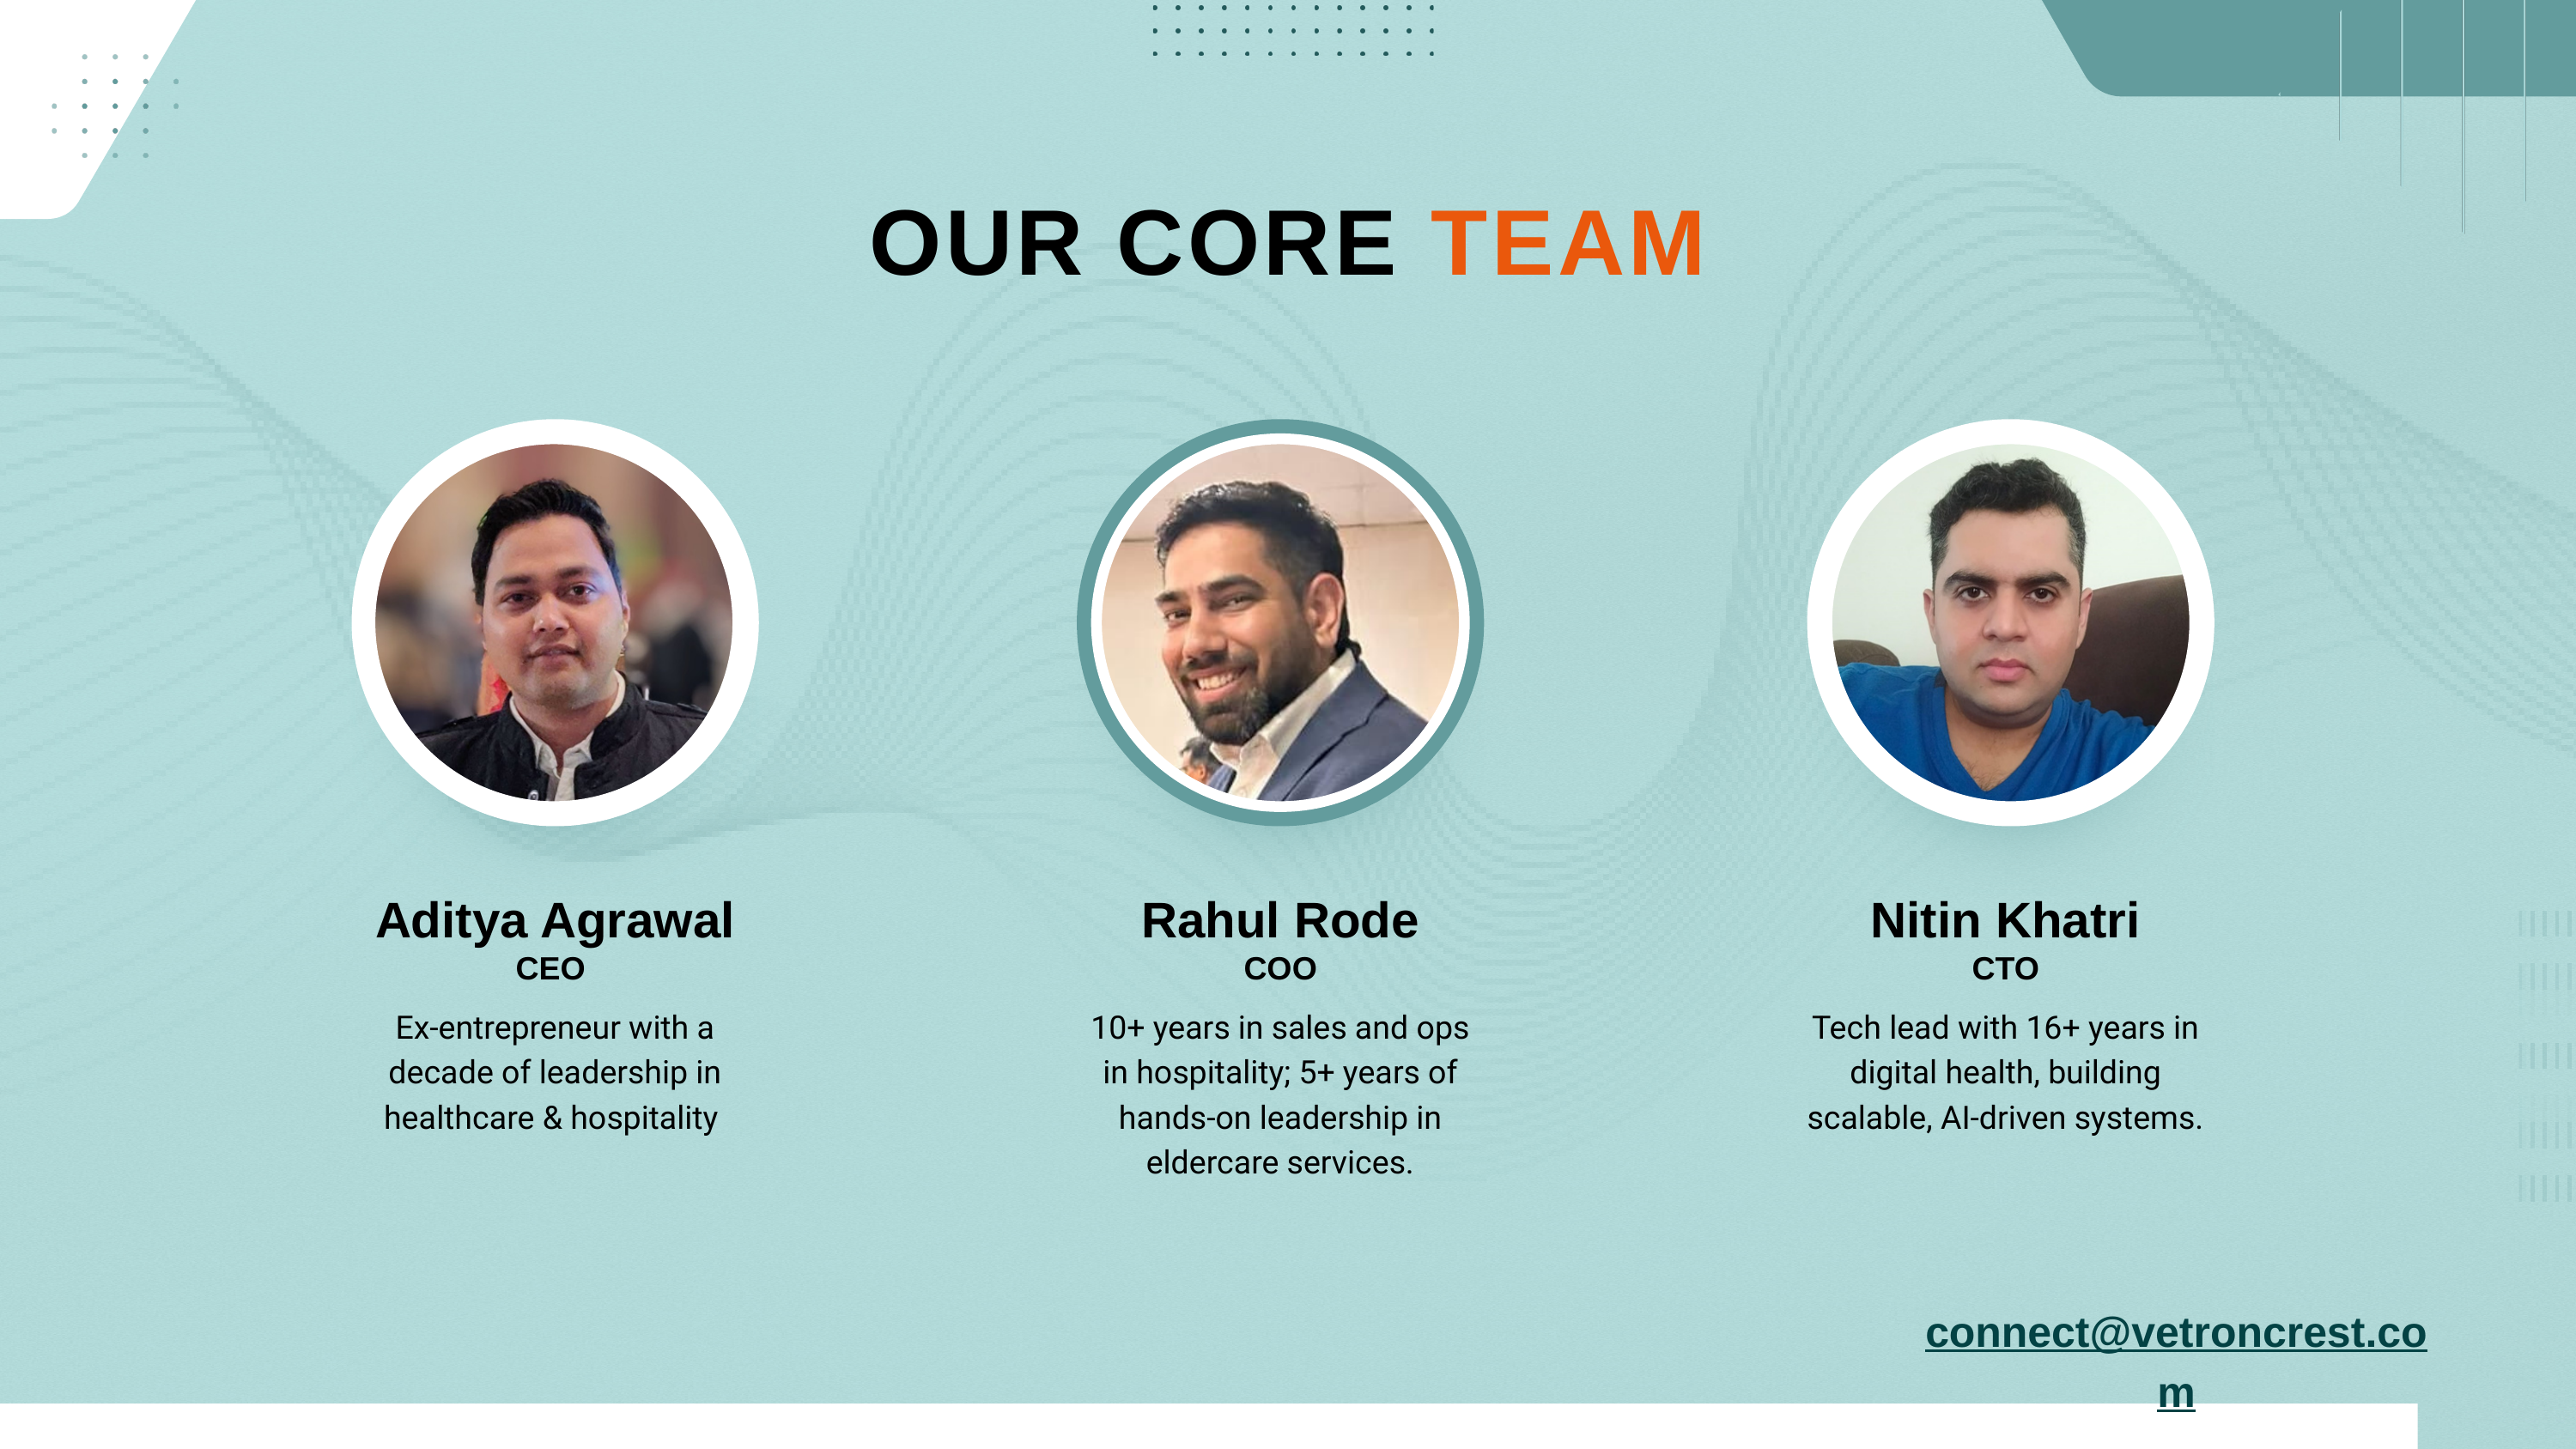

OUR CORE TEAM

Aditya Agrawal
Rahul Rode
Nitin Khatri
CEO
COO
CTO
Ex-entrepreneur with a decade of leadership in healthcare & hospitality
10+ years in sales and ops in hospitality; 5+ years of hands-on leadership in eldercare services.
Tech lead with 16+ years in digital health, building scalable, AI-driven systems.

connect@vetroncrest.com